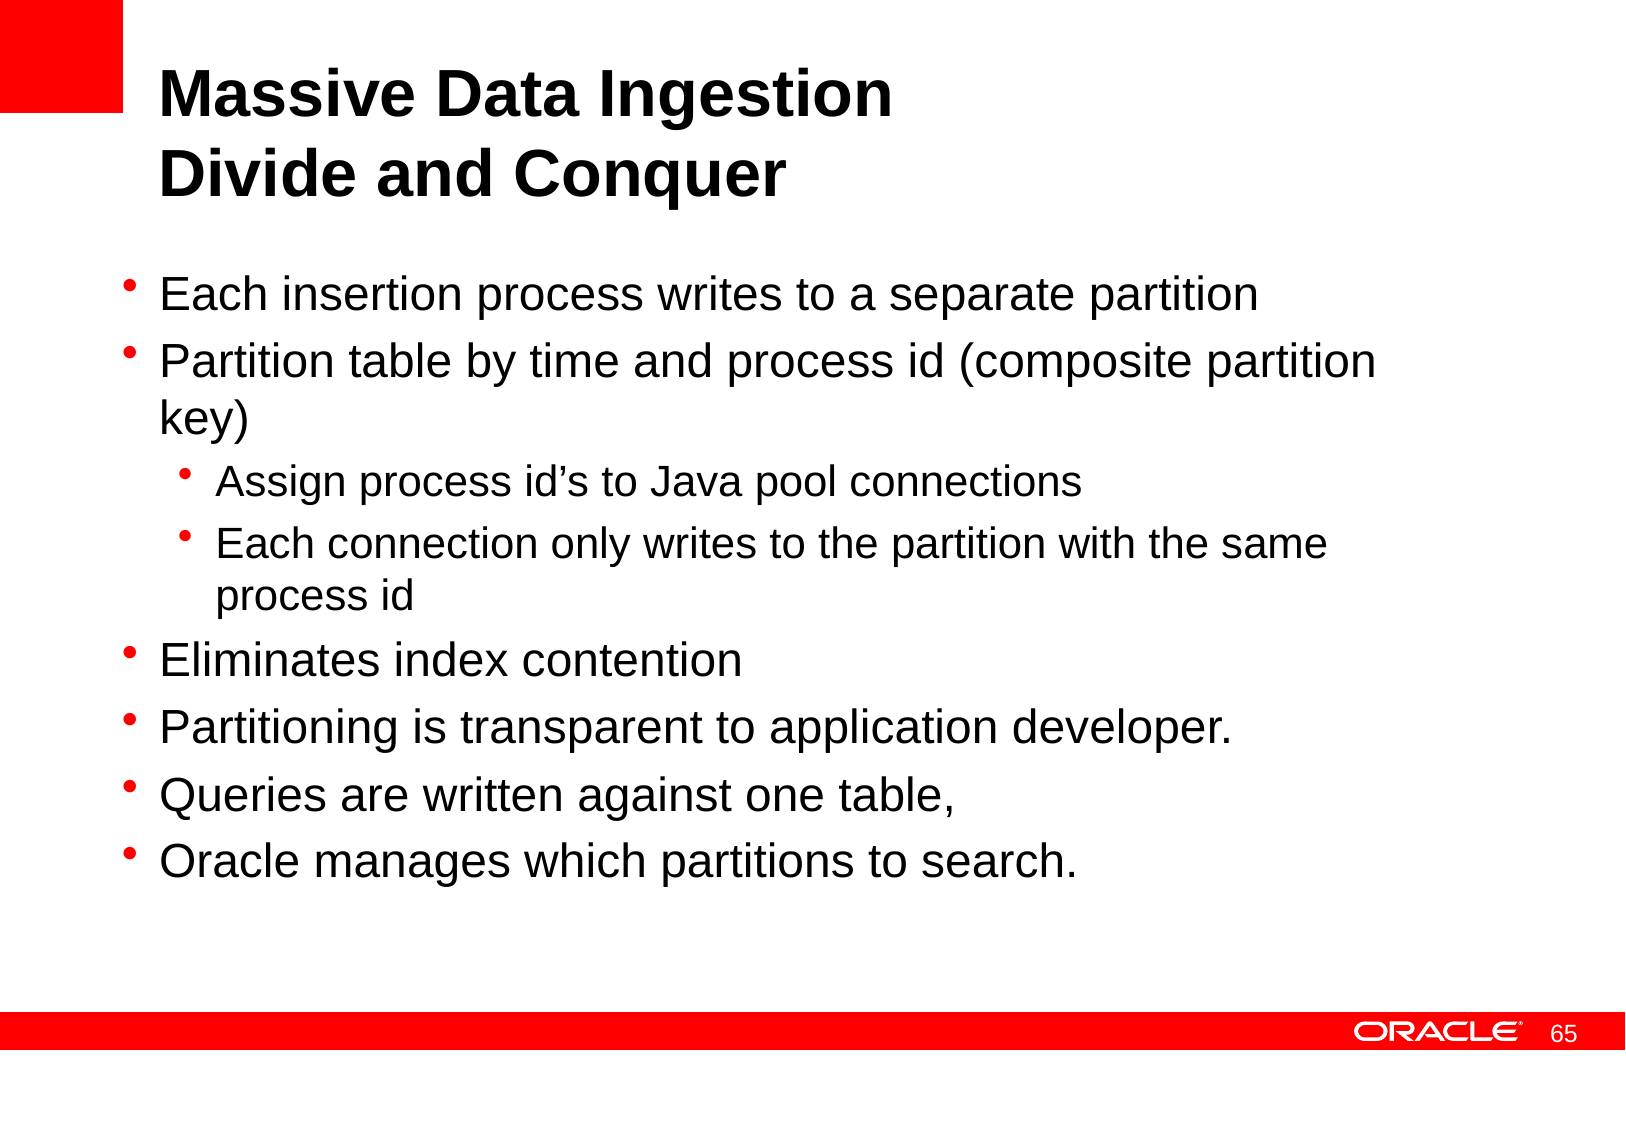

# Massive Data Ingestion Divide and Conquer
Each insertion process writes to a separate partition
Partition table by time and process id (composite partition key)
Assign process id’s to Java pool connections
Each connection only writes to the partition with the same process id
Eliminates index contention
Partitioning is transparent to application developer.
Queries are written against one table,
Oracle manages which partitions to search.